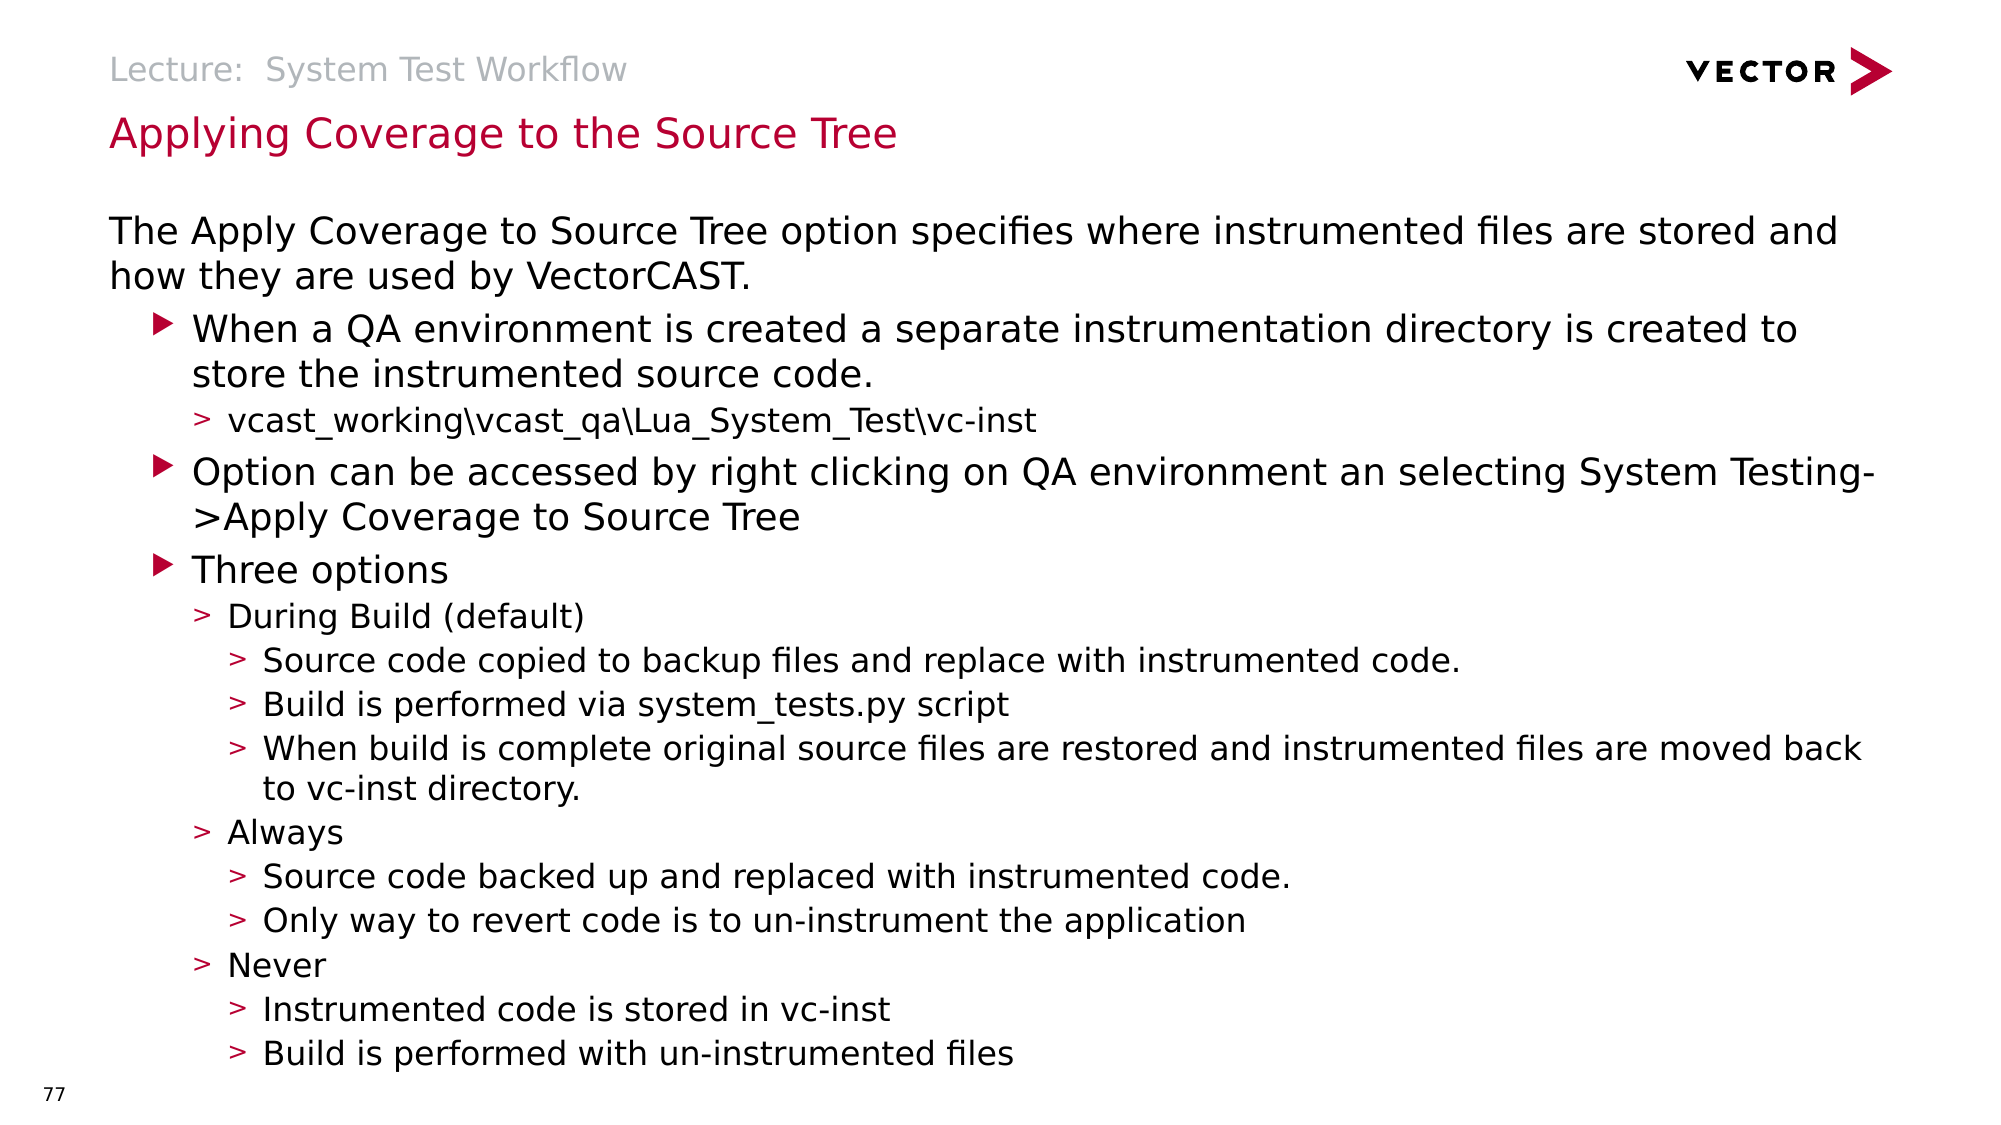

# Lecture:  System Test Workflow
Applying Coverage to the Source Tree
The Apply Coverage to Source Tree option specifies where instrumented files are stored and how they are used by VectorCAST.
When a QA environment is created a separate instrumentation directory is created to store the instrumented source code.
vcast_working\vcast_qa\Lua_System_Test\vc-inst
Option can be accessed by right clicking on QA environment an selecting System Testing->Apply Coverage to Source Tree
Three options
During Build (default)
Source code copied to backup files and replace with instrumented code.
Build is performed via system_tests.py script
When build is complete original source files are restored and instrumented files are moved back to vc-inst directory.
Always
Source code backed up and replaced with instrumented code.
Only way to revert code is to un-instrument the application
Never
Instrumented code is stored in vc-inst
Build is performed with un-instrumented files